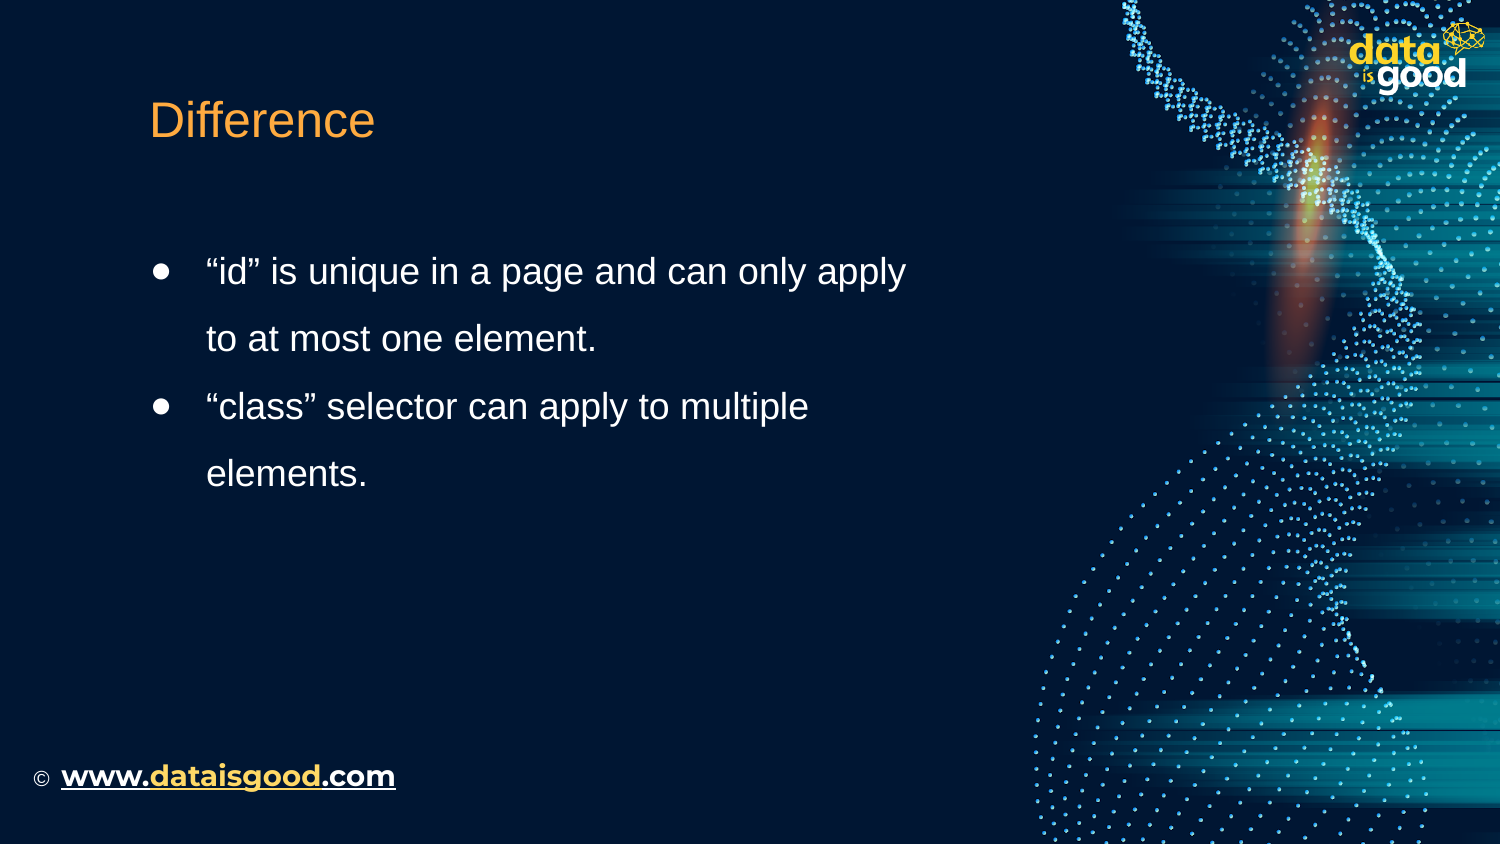

# Difference
“id” is unique in a page and can only apply to at most one element.
“class” selector can apply to multiple elements.